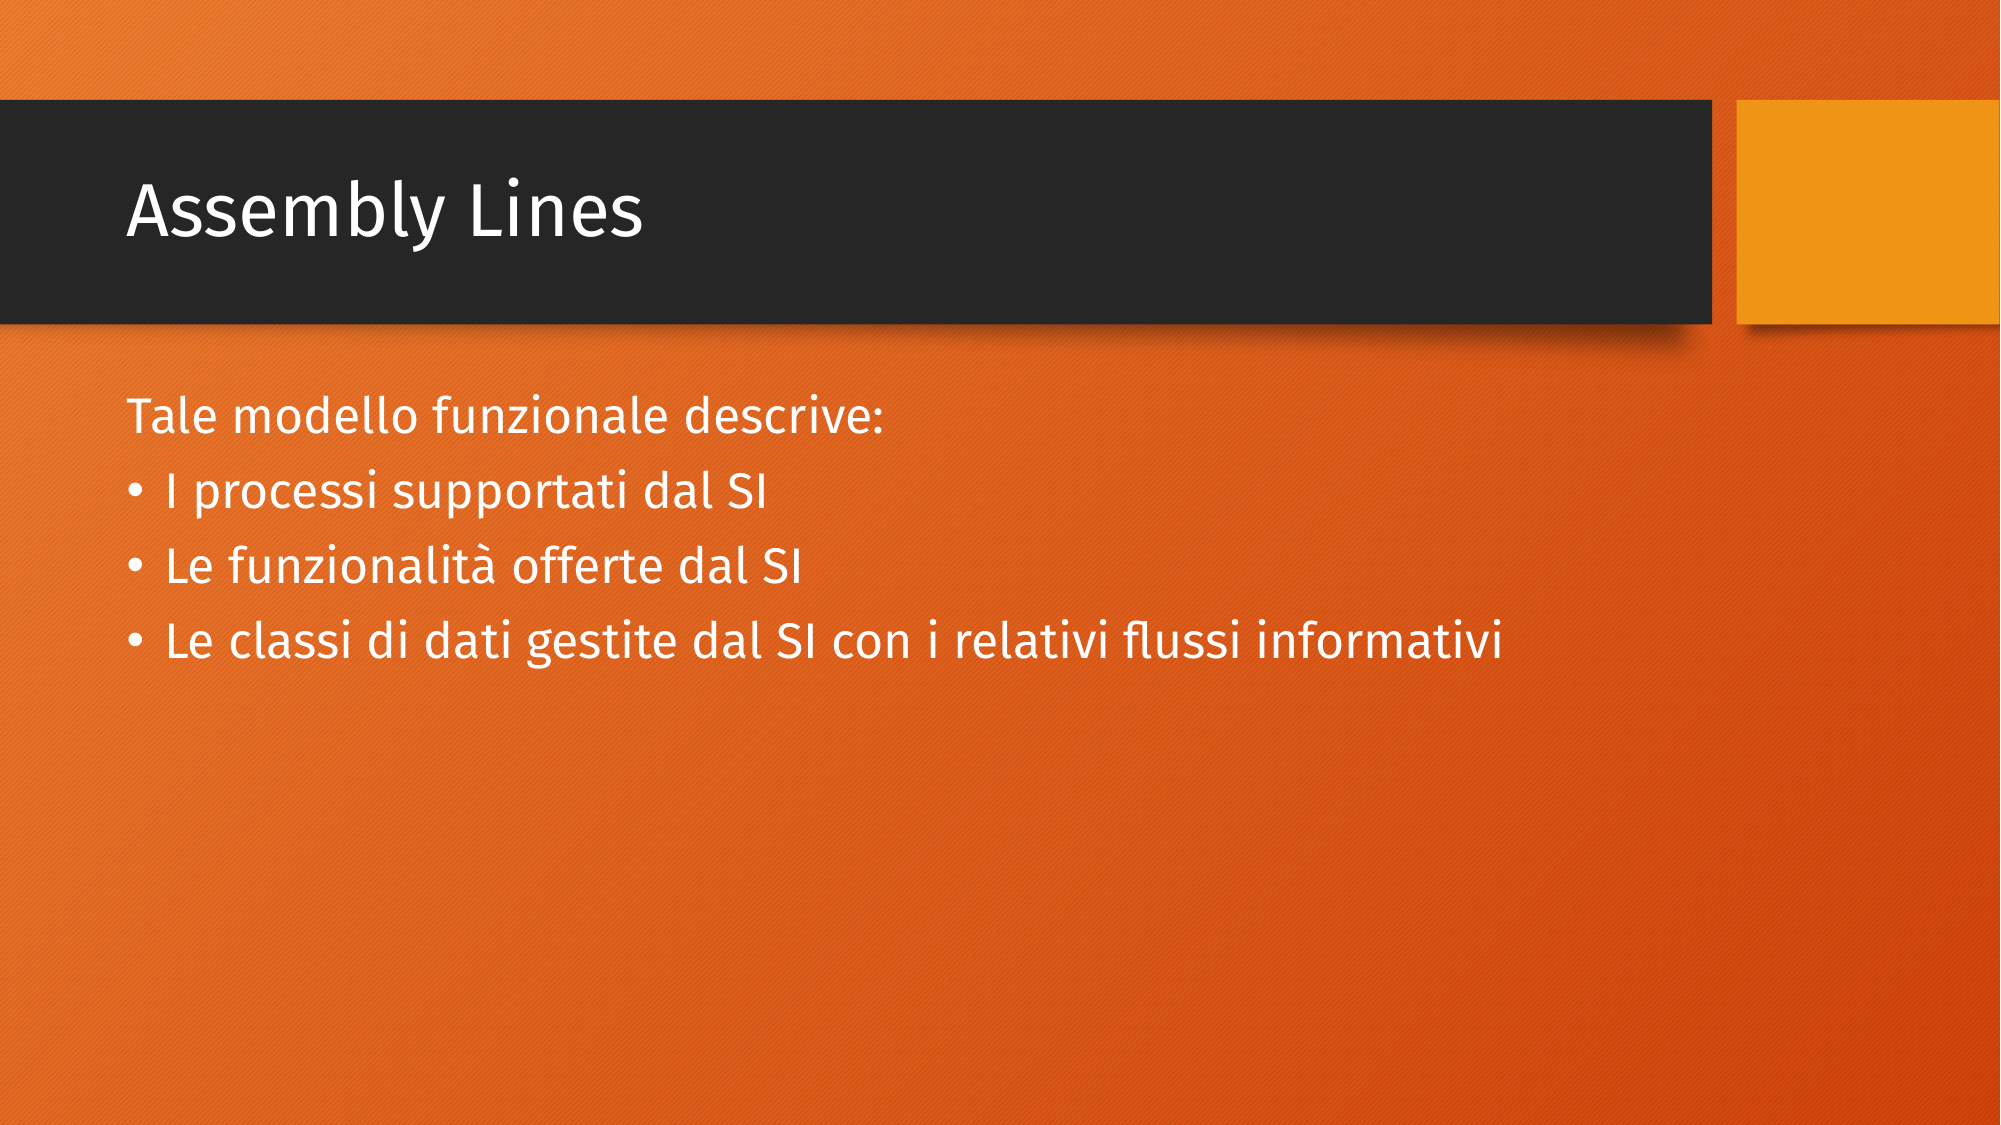

# Assembly Lines
Tale modello funzionale descrive:
I processi supportati dal SI
Le funzionalità offerte dal SI
Le classi di dati gestite dal SI con i relativi flussi informativi